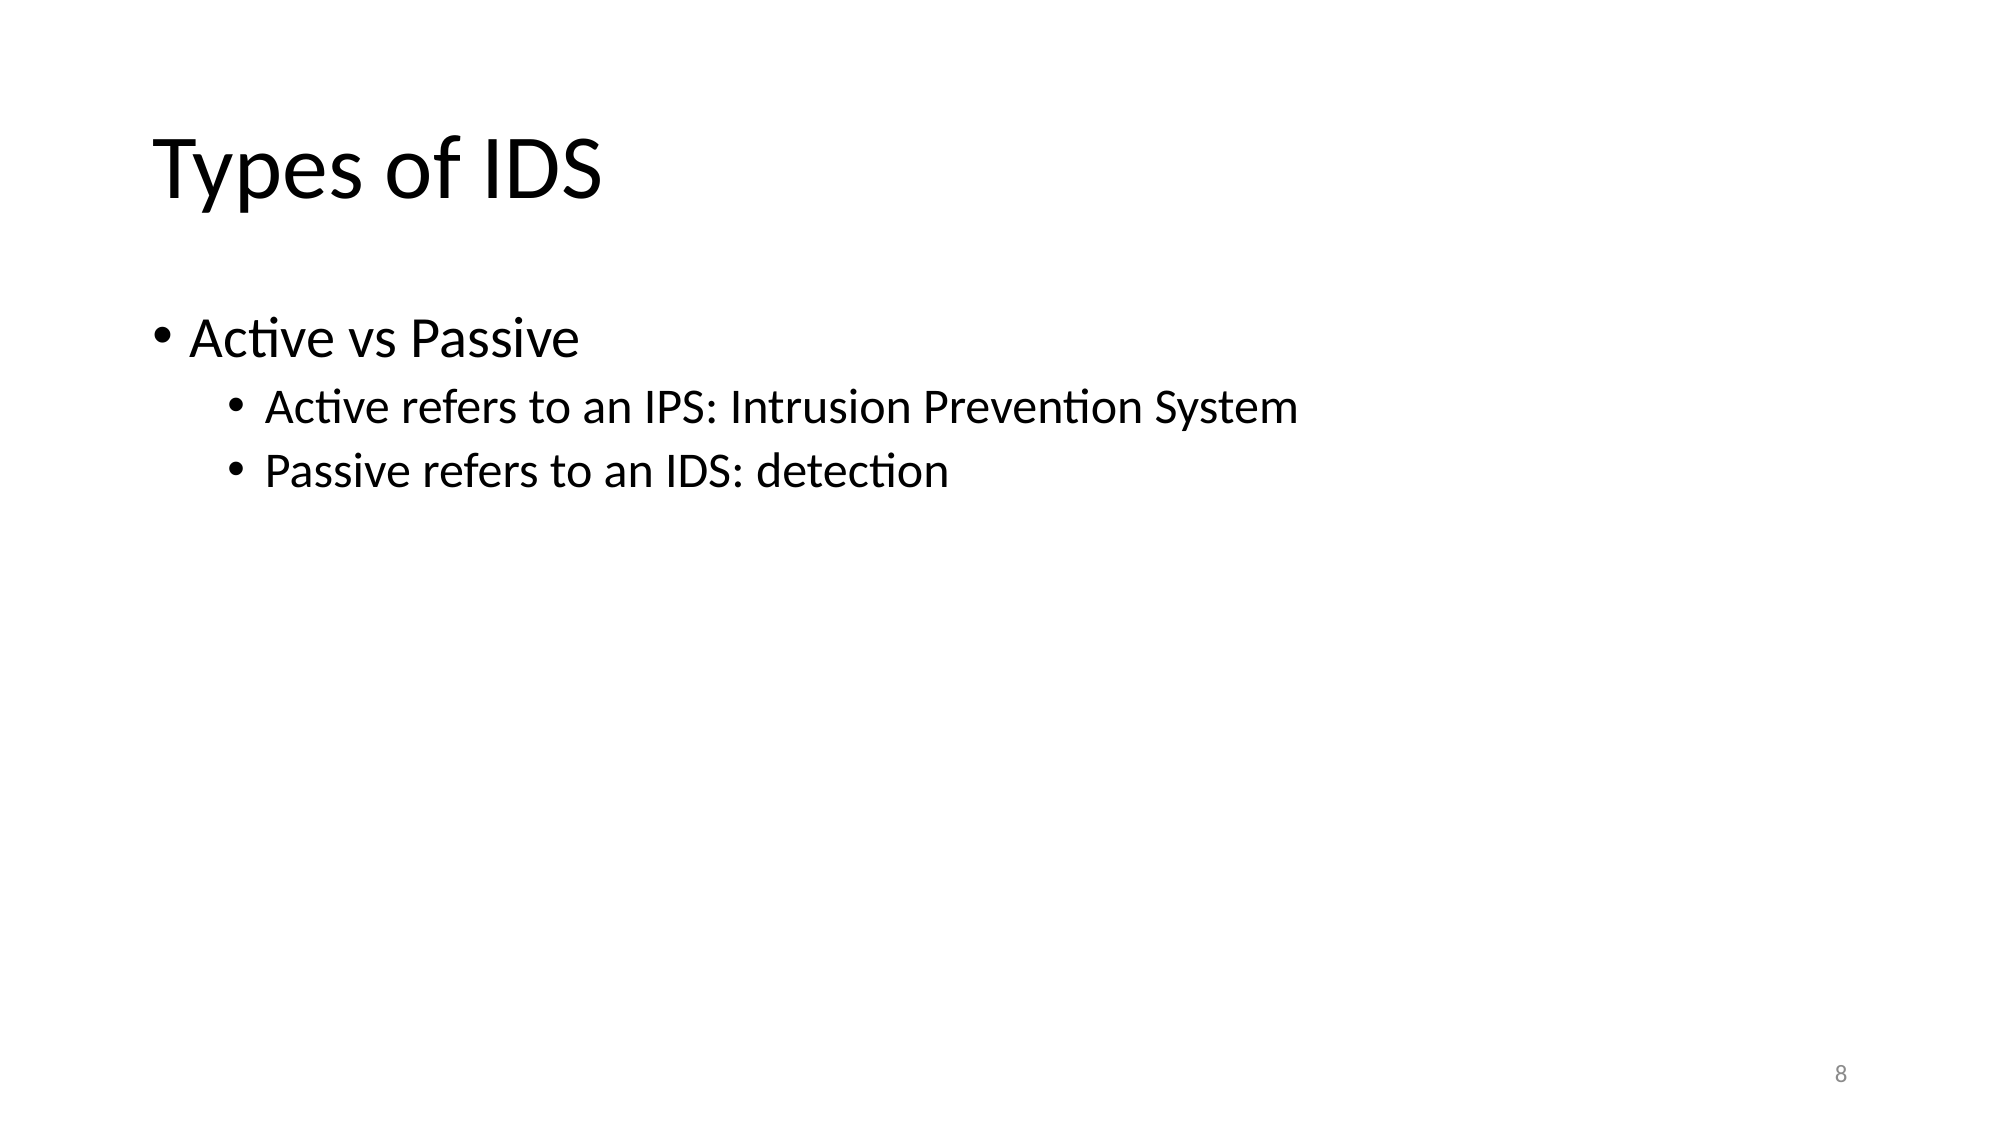

# Types of IDS
Active vs Passive
Active refers to an IPS: Intrusion Prevention System
Passive refers to an IDS: detection
8